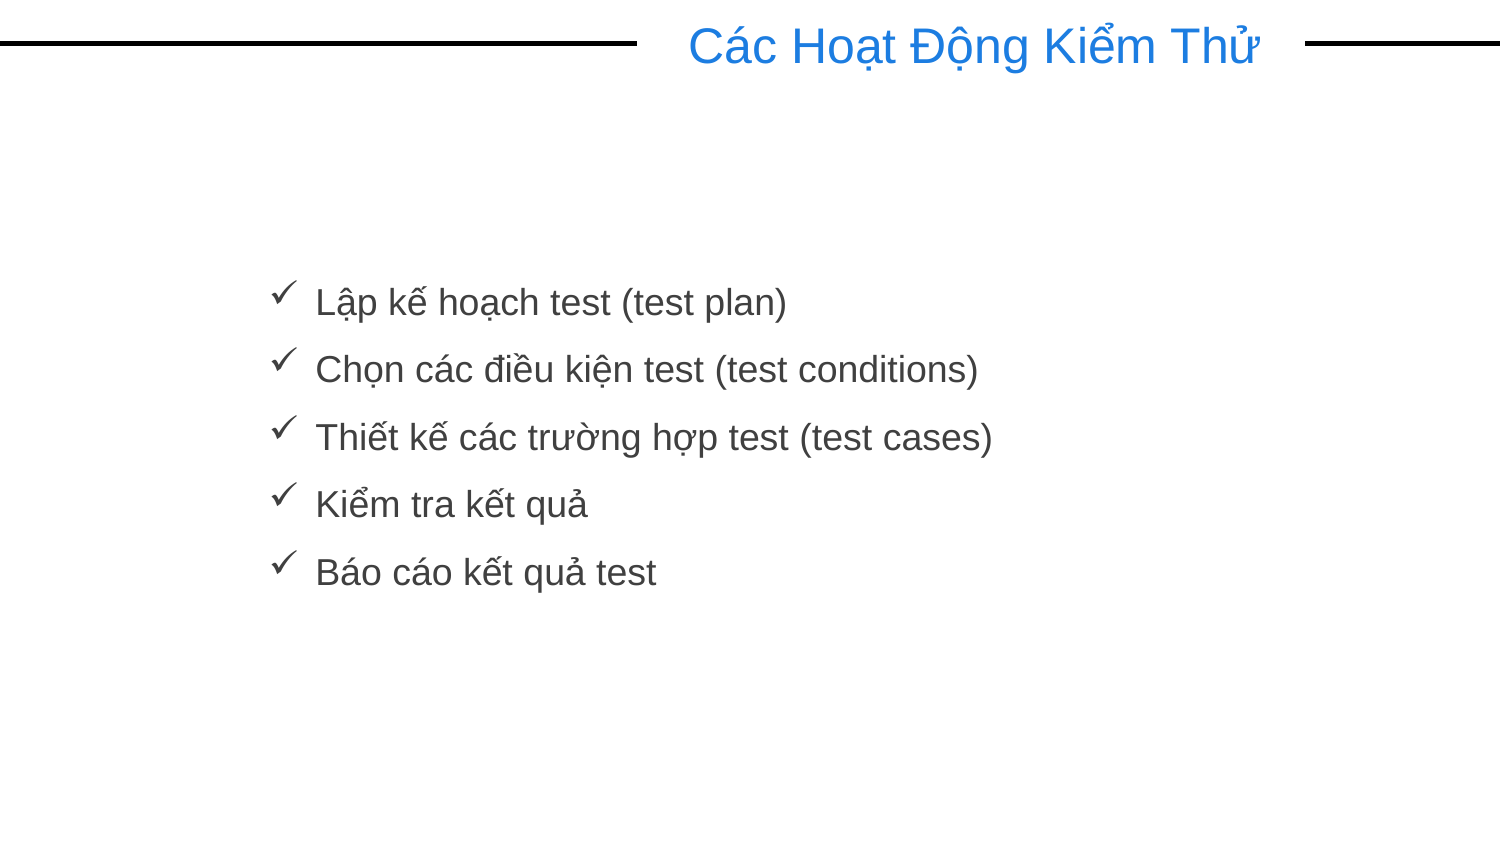

Các Hoạt Động Kiểm Thử
Lập kế hoạch test (test plan)
Chọn các điều kiện test (test conditions)
Thiết kế các trường hợp test (test cases)
Kiểm tra kết quả
Báo cáo kết quả test